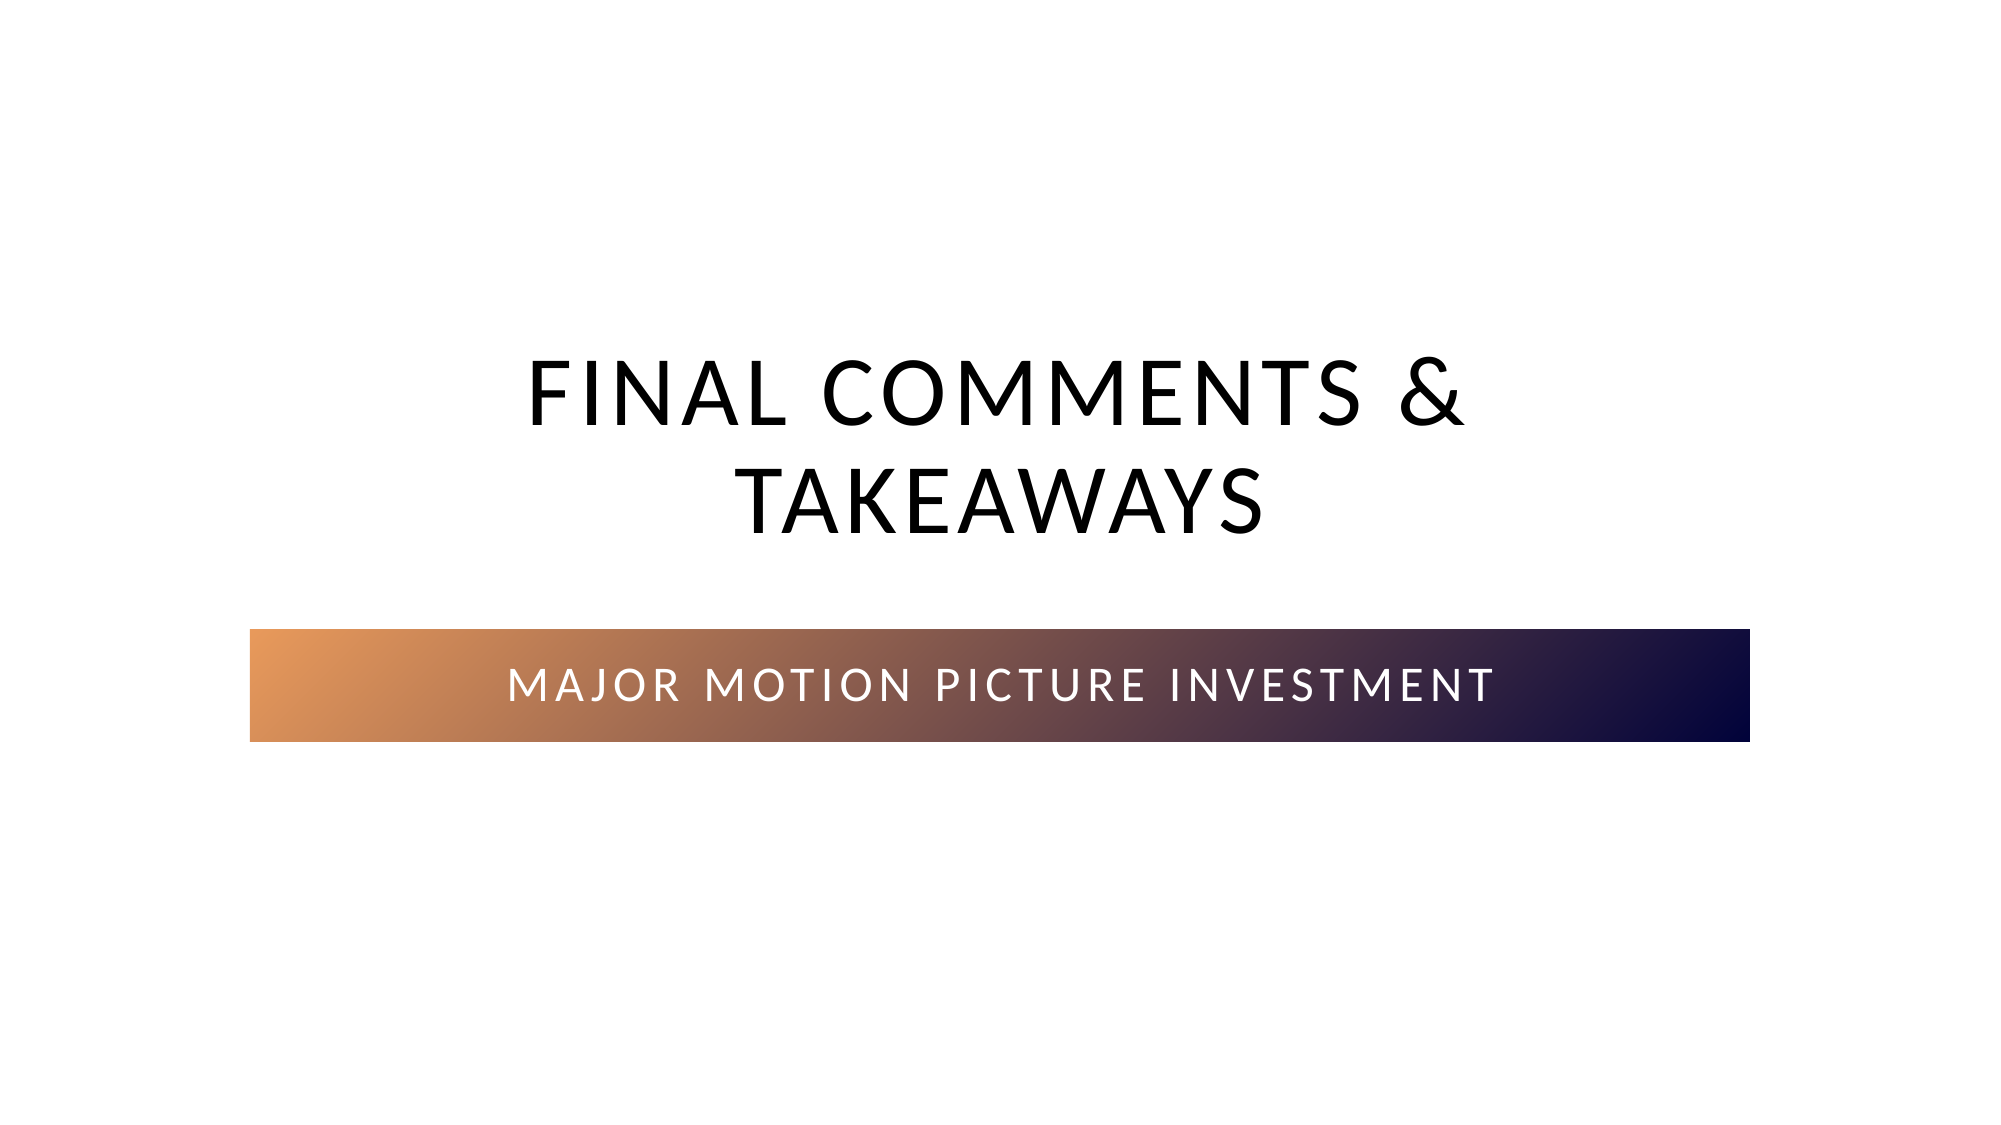

# FINAL Comments & TAKEAWAYS
Major Motion Picture Investment